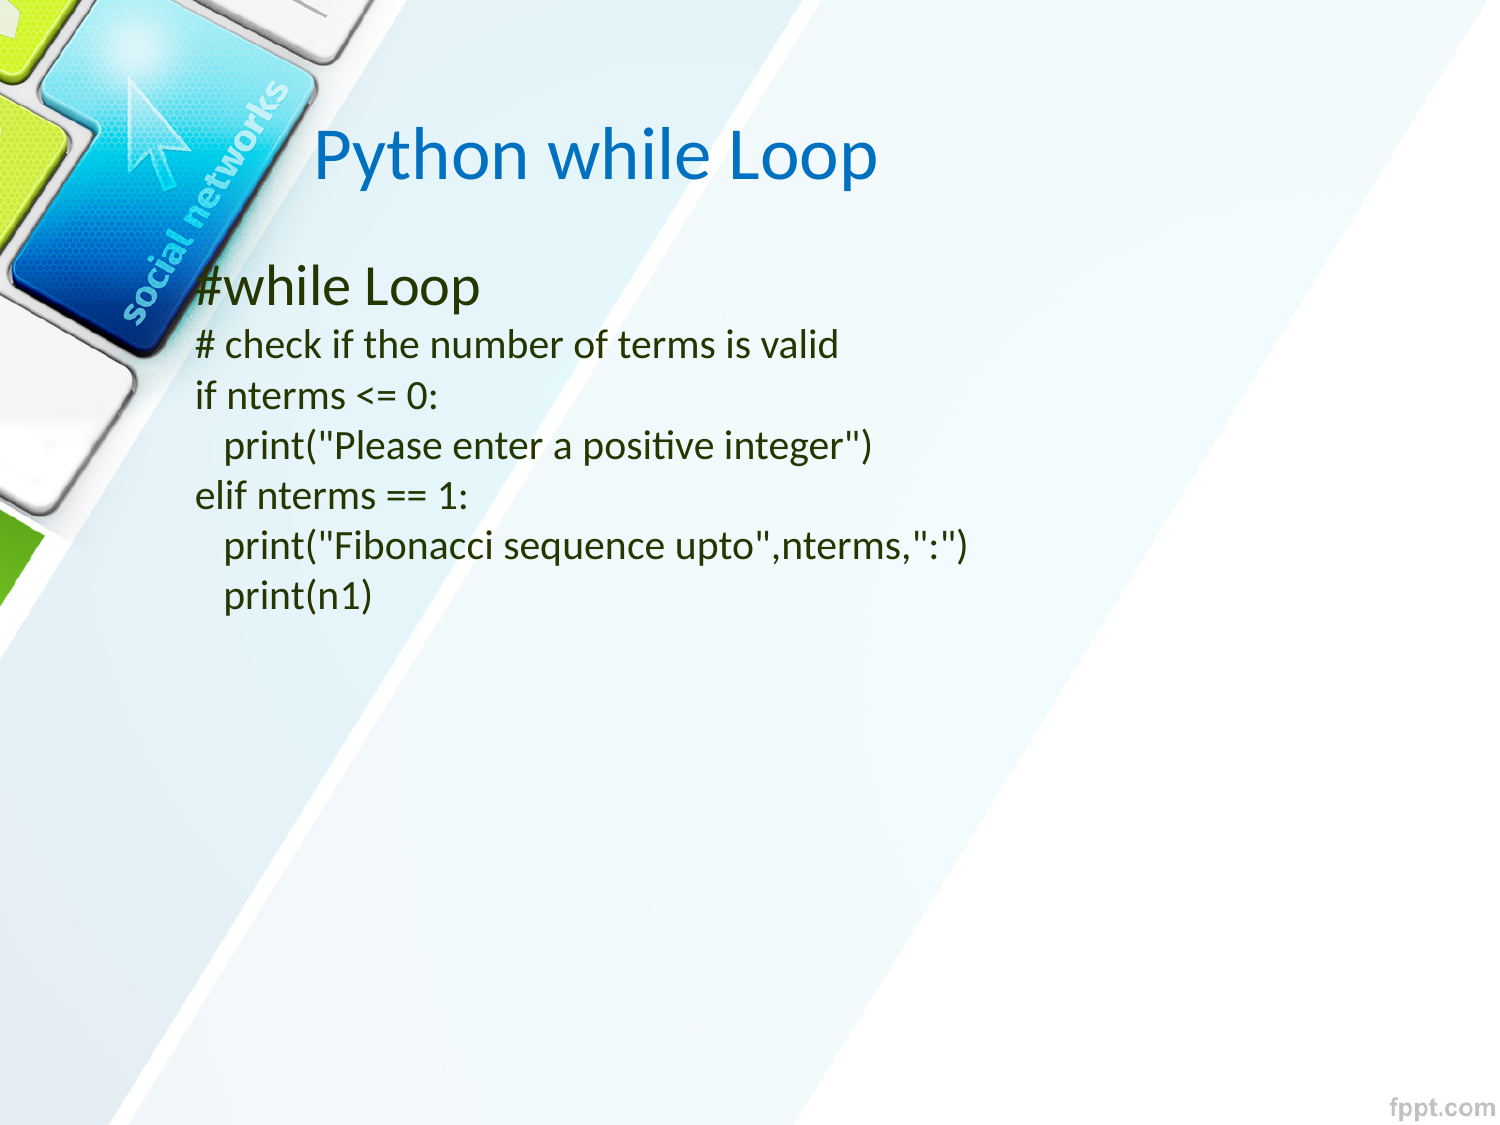

Python while Loop
#while Loop
# check if the number of terms is valid
if nterms <= 0:
   print("Please enter a positive integer")
elif nterms == 1:
   print("Fibonacci sequence upto",nterms,":")
   print(n1)